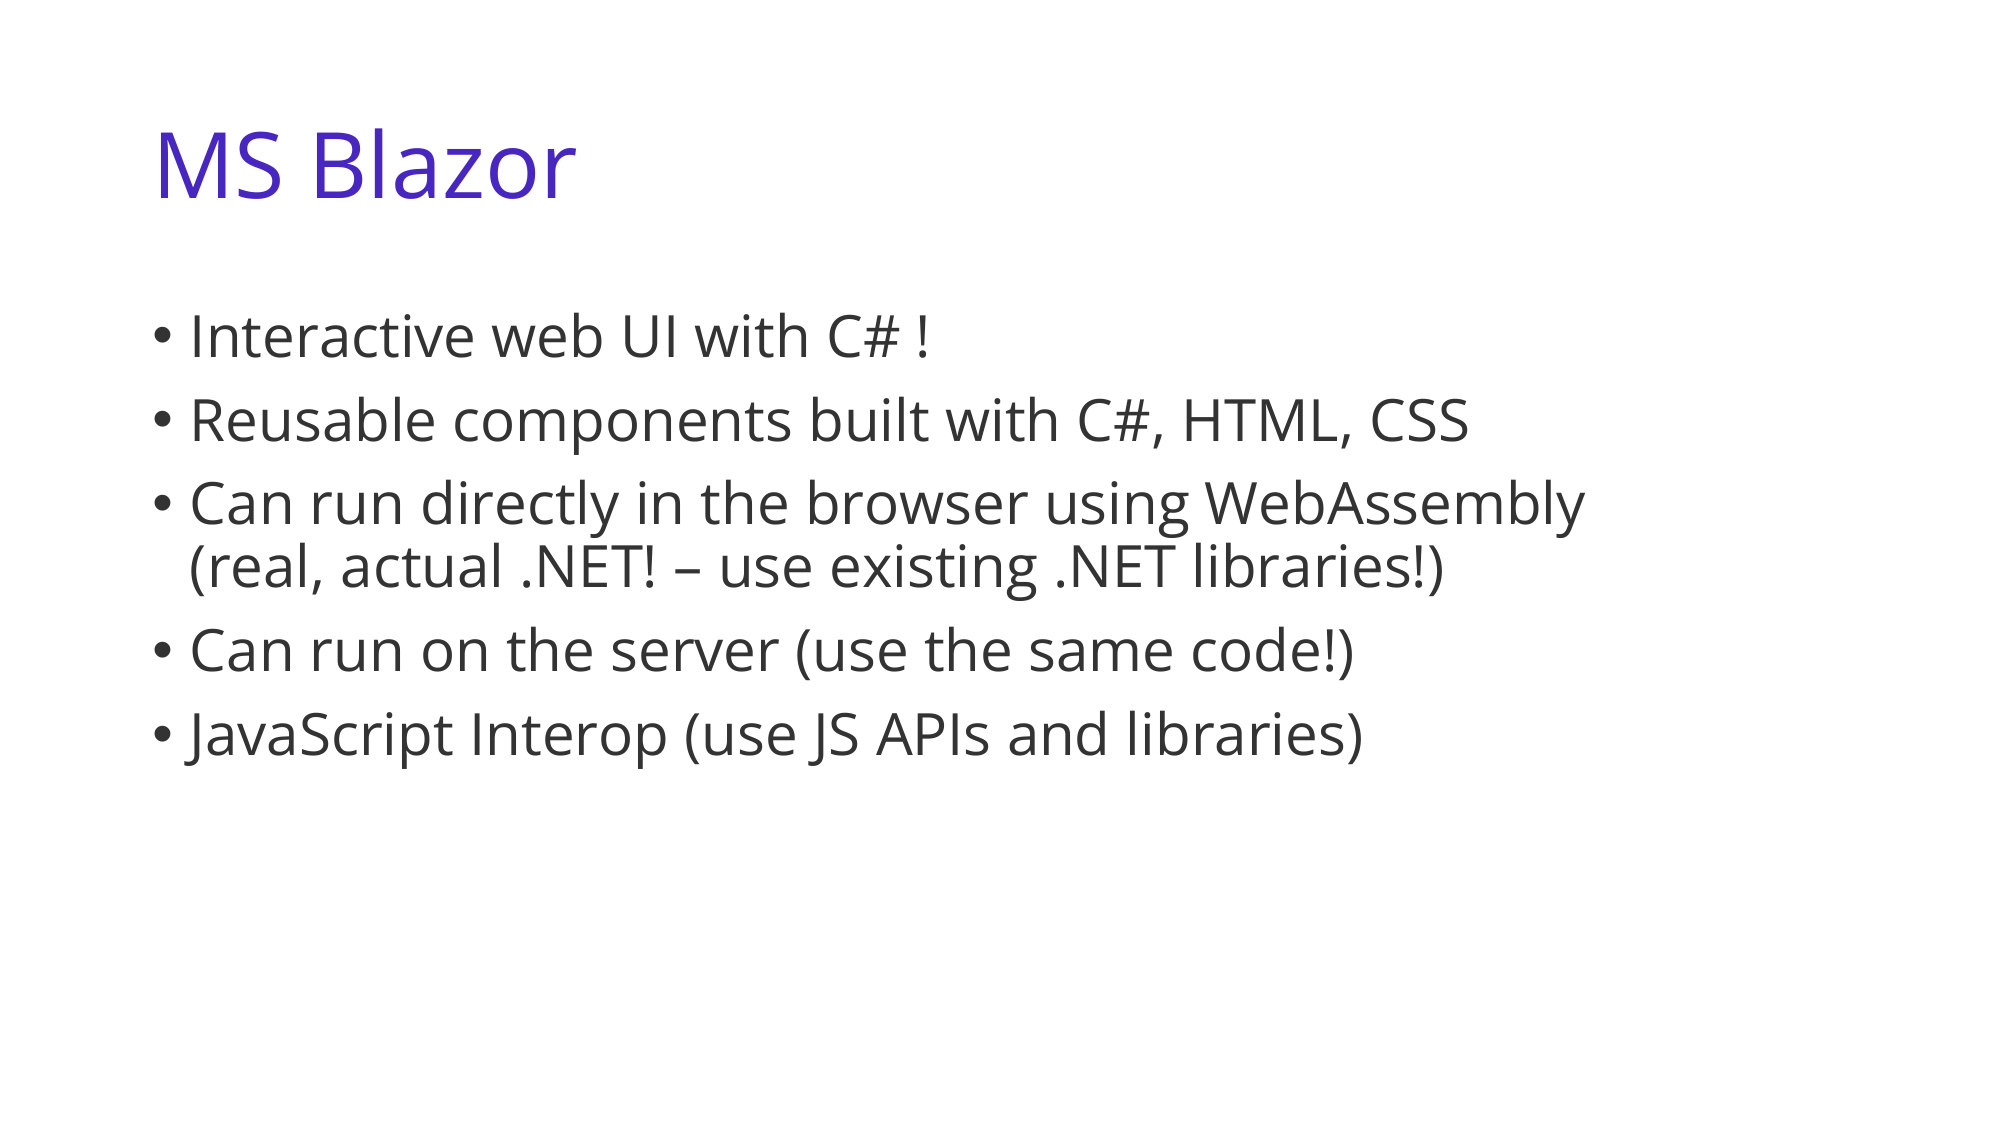

# MS Blazor
Interactive web UI with C# !
Reusable components built with C#, HTML, CSS
Can run directly in the browser using WebAssembly
(real, actual .NET! – use existing .NET libraries!)
Can run on the server (use the same code!)
JavaScript Interop (use JS APIs and libraries)